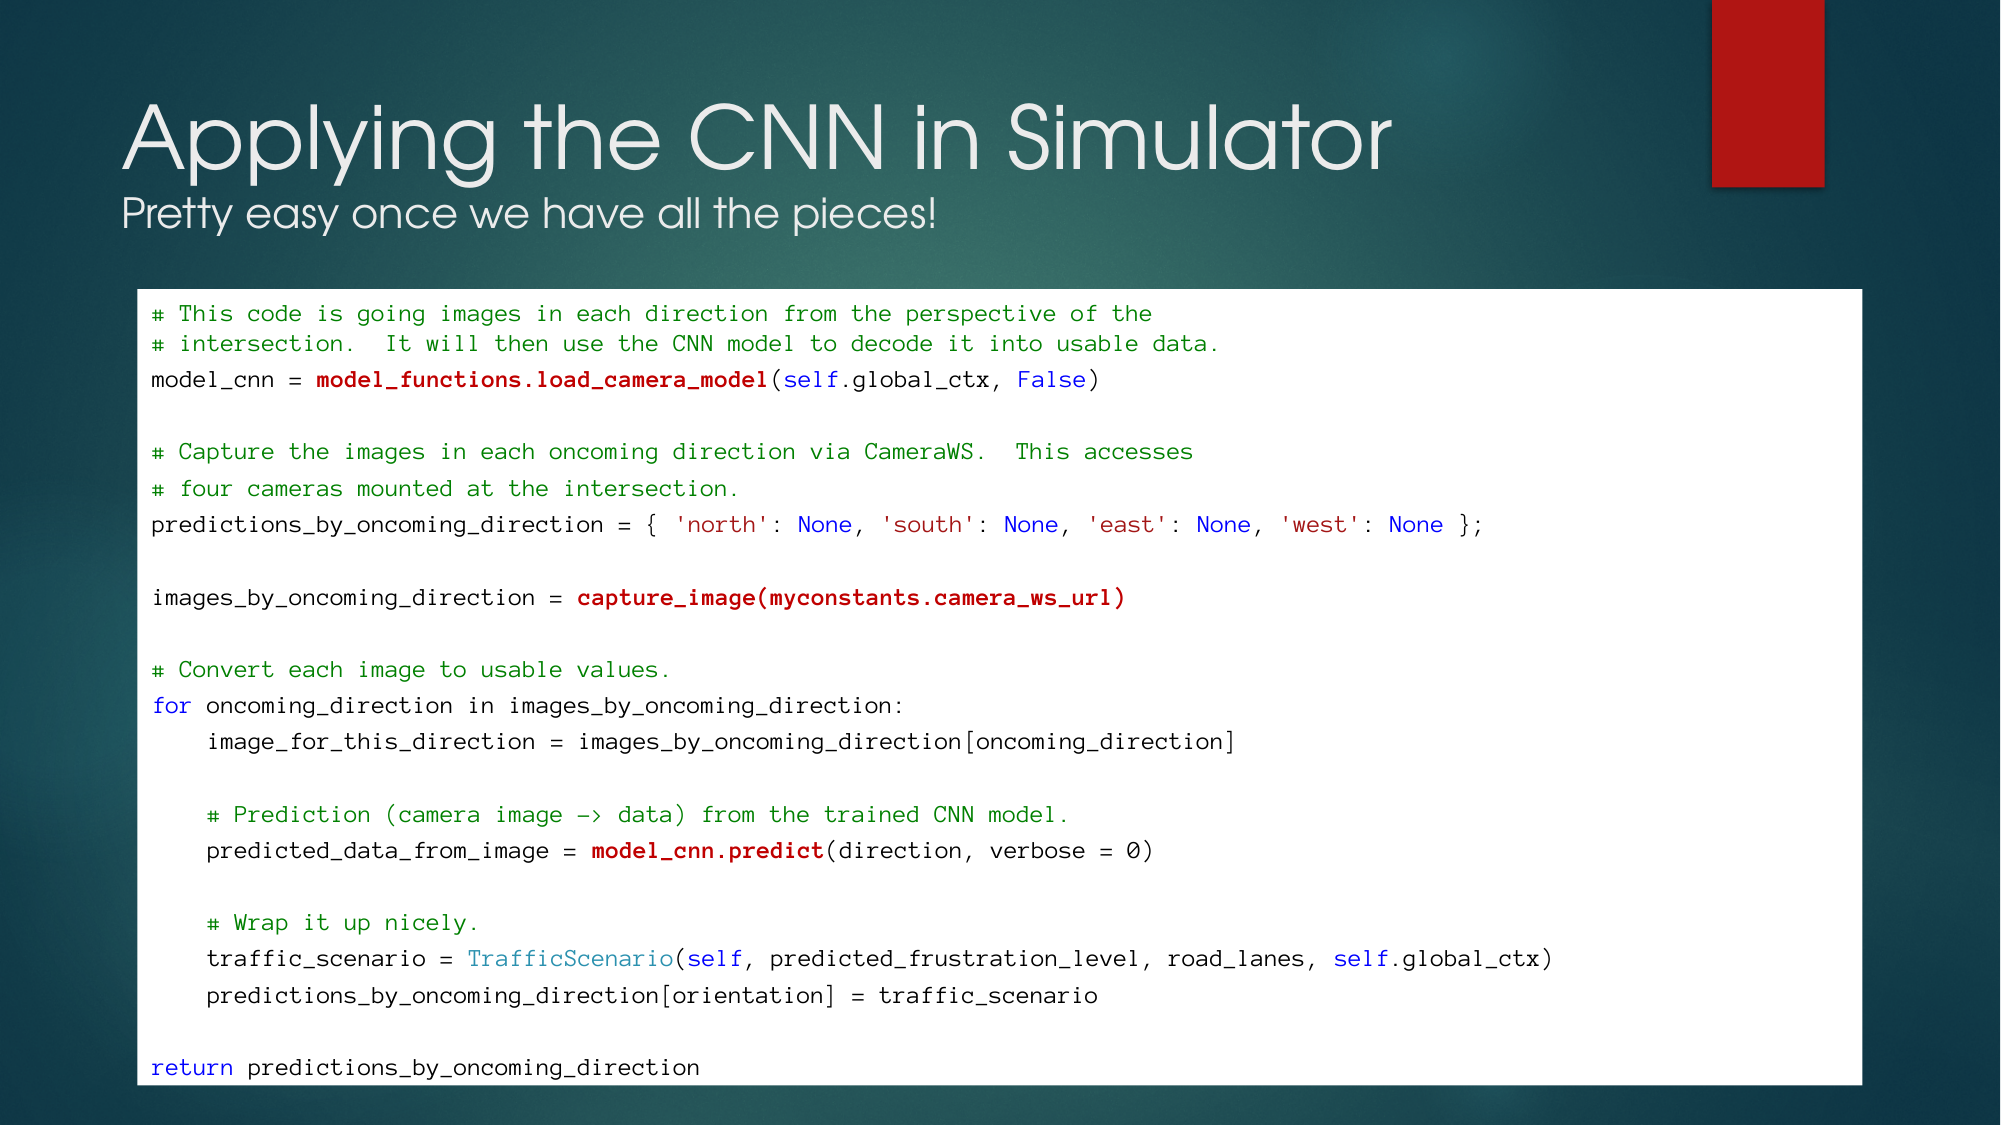

# Applying the CNN in Simulator Pretty easy once we have all the pieces!
# This code is going images in each direction from the perspective of the # intersection.  It will then use the CNN model to decode it into usable data.
model_cnn = model_functions.load_camera_model(self.global_ctx, False)

# Capture the images in each oncoming direction via CameraWS.  This accesses
# four cameras mounted at the intersection.
predictions_by_oncoming_direction = { 'north': None, 'south': None, 'east': None, 'west': None };

images_by_oncoming_direction = capture_image(myconstants.camera_ws_url)

# Convert each image to usable values.
for oncoming_direction in images_by_oncoming_direction:
    image_for_this_direction = images_by_oncoming_direction[oncoming_direction]

    # Prediction (camera image -> data) from the trained CNN model.
    predicted_data_from_image = model_cnn.predict(direction, verbose = 0)

    # Wrap it up nicely.
    traffic_scenario = TrafficScenario(self, predicted_frustration_level, road_lanes, self.global_ctx)
    predictions_by_oncoming_direction[orientation] = traffic_scenario

return predictions_by_oncoming_direction